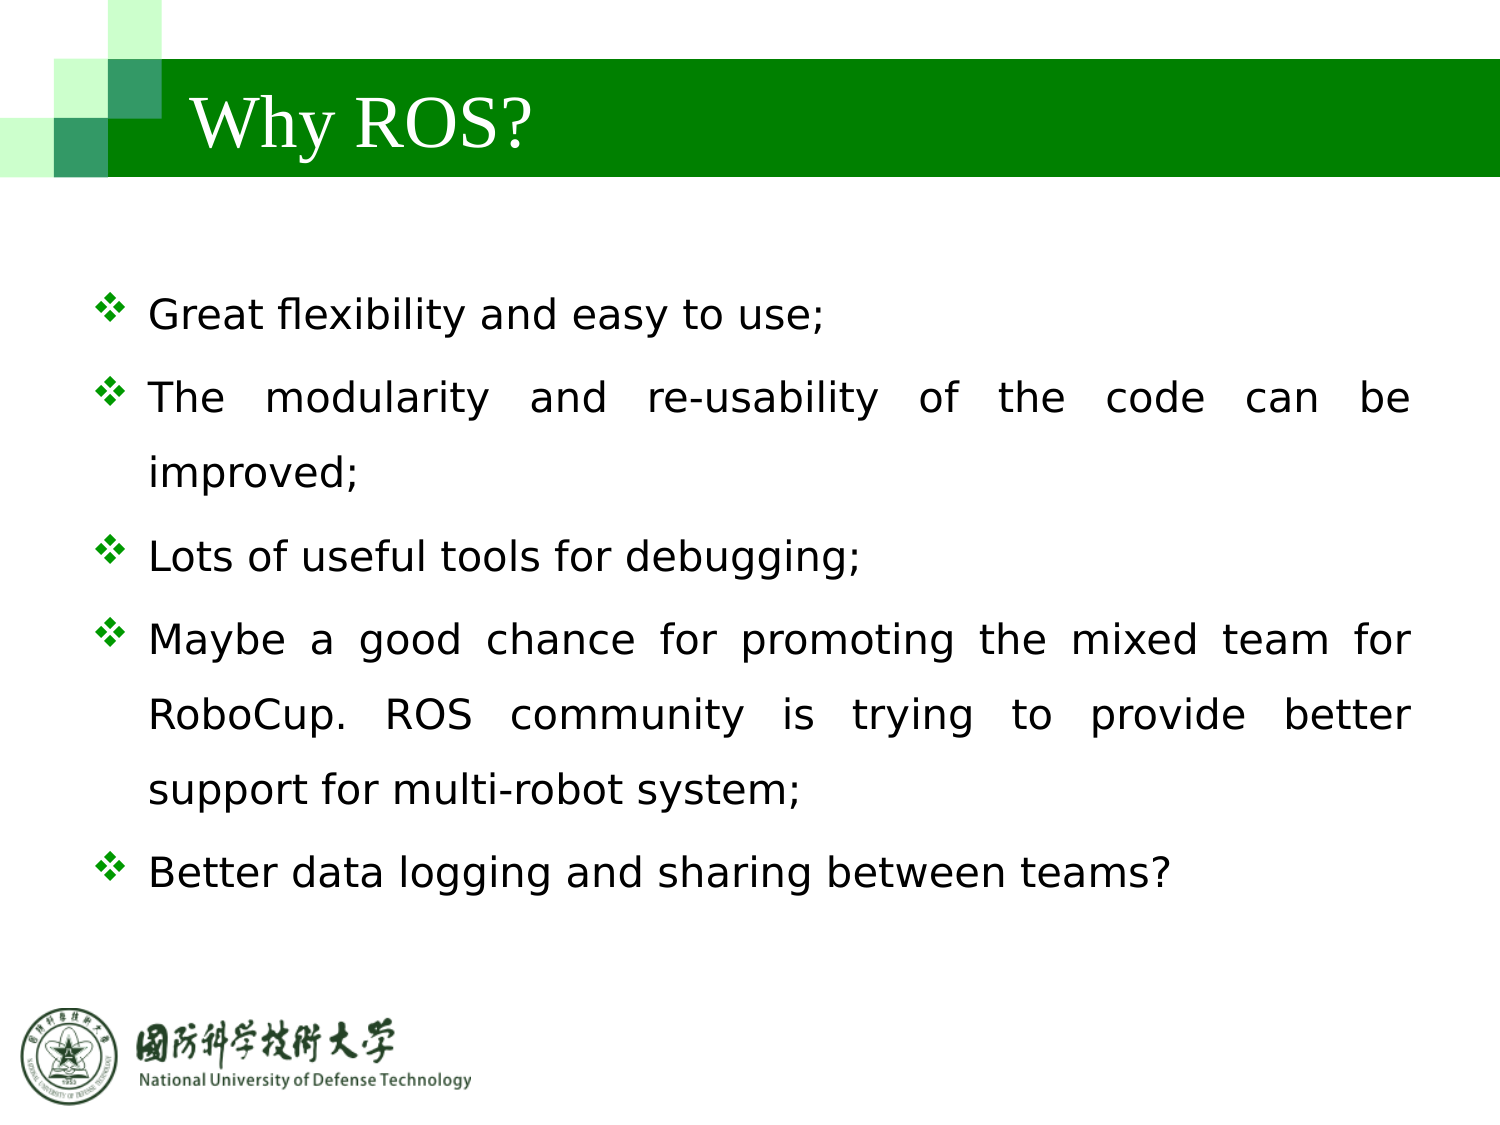

# Why ROS?
Great flexibility and easy to use;
The modularity and re-usability of the code can be improved;
Lots of useful tools for debugging;
Maybe a good chance for promoting the mixed team for RoboCup. ROS community is trying to provide better support for multi-robot system;
Better data logging and sharing between teams?